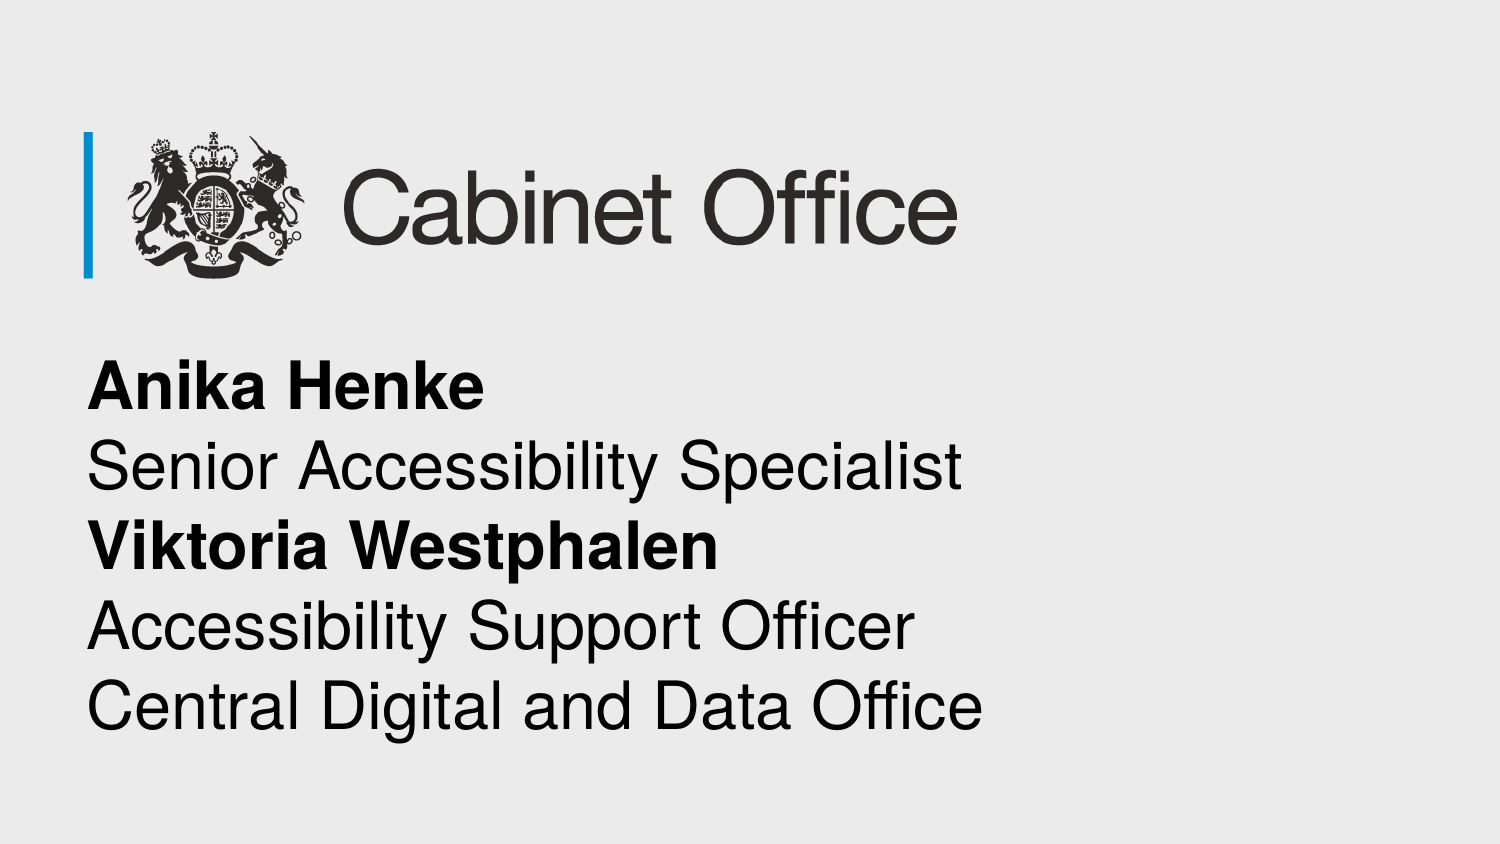

# Anika Henke
Senior Accessibility Specialist
Viktoria Westphalen
Accessibility Support Officer
Central Digital and Data Office